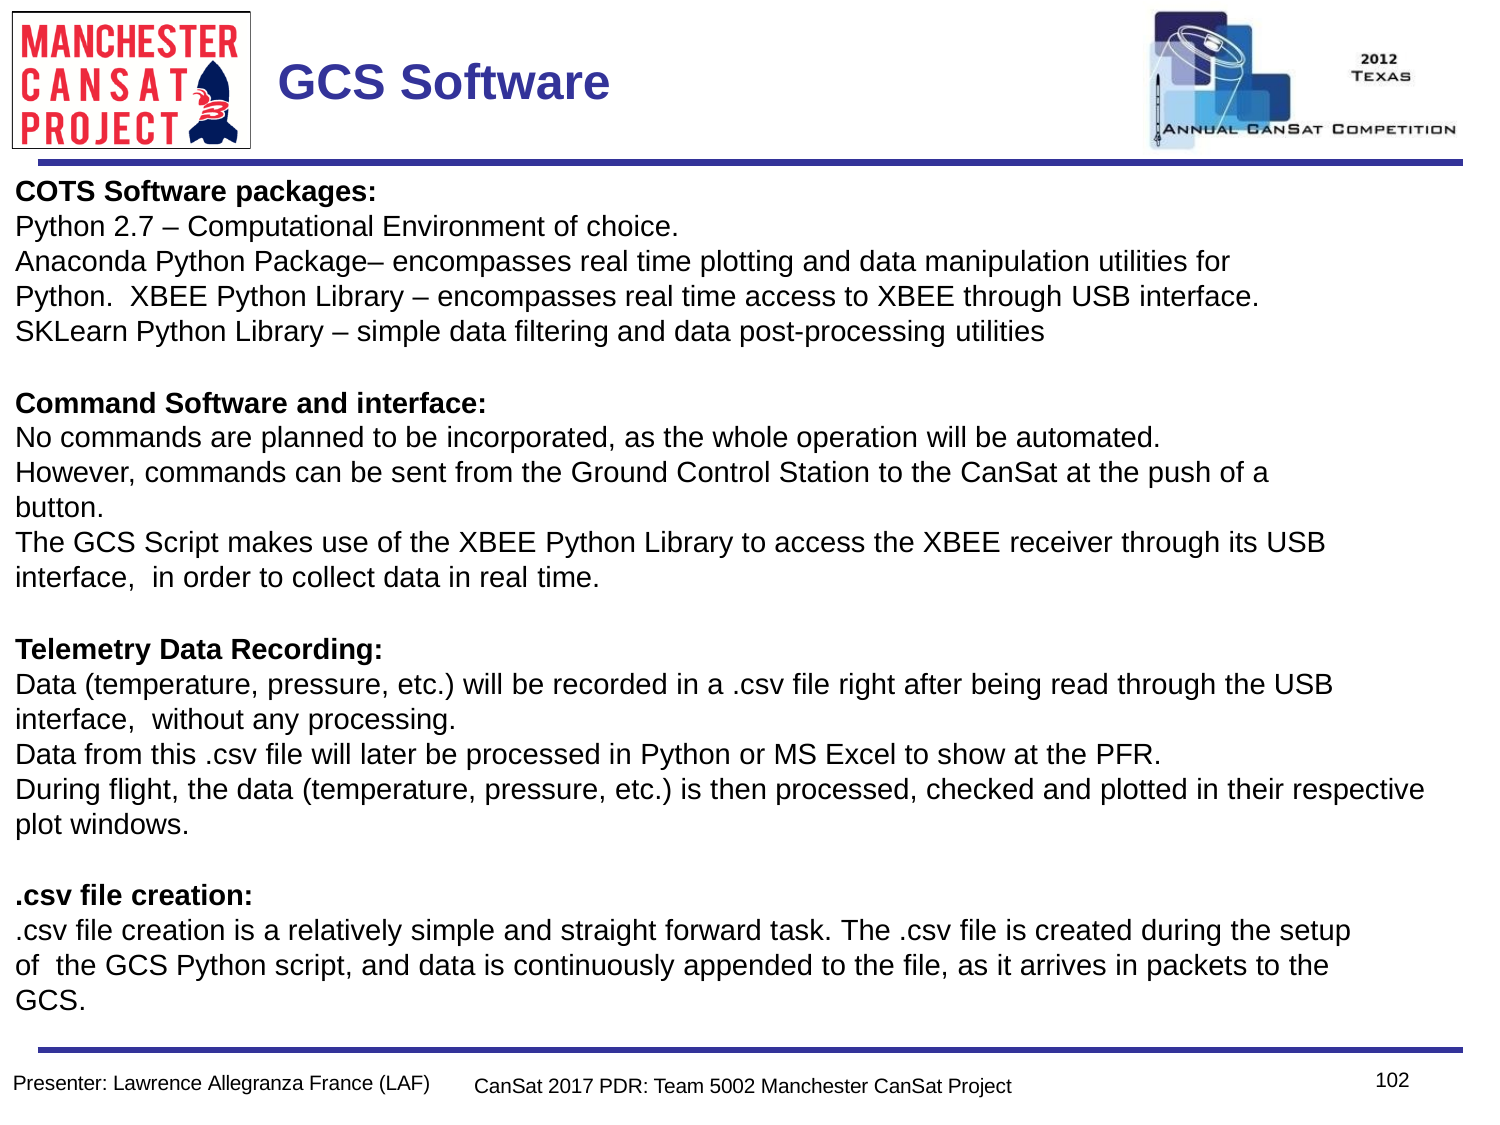

Team Logo
Here
(If You Want)

# GCS Software

COTS Software packages:
Python 2.7 – Computational Environment of choice.
Anaconda Python Package– encompasses real time plotting and data manipulation utilities for Python.  XBEE Python Library – encompasses real time access to XBEE through USB interface.
SKLearn Python Library – simple data filtering and data post-processing utilities

Command Software and interface:
No commands are planned to be incorporated, as the whole operation will be automated.
However, commands can be sent from the Ground Control Station to the CanSat at the push of a button.
The GCS Script makes use of the XBEE Python Library to access the XBEE receiver through its USB interface,  in order to collect data in real time.

Telemetry Data Recording:
Data (temperature, pressure, etc.) will be recorded in a .csv file right after being read through the USB interface,  without any processing.
Data from this .csv file will later be processed in Python or MS Excel to show at the PFR.
During flight, the data (temperature, pressure, etc.) is then processed, checked and plotted in their respective
plot windows.

.csv file creation:
.csv file creation is a relatively simple and straight forward task. The .csv file is created during the setup of  the GCS Python script, and data is continuously appended to the file, as it arrives in packets to the GCS.
102
Presenter: Lawrence Allegranza France (LAF)
CanSat 2017 PDR: Team 5002 Manchester CanSat Project